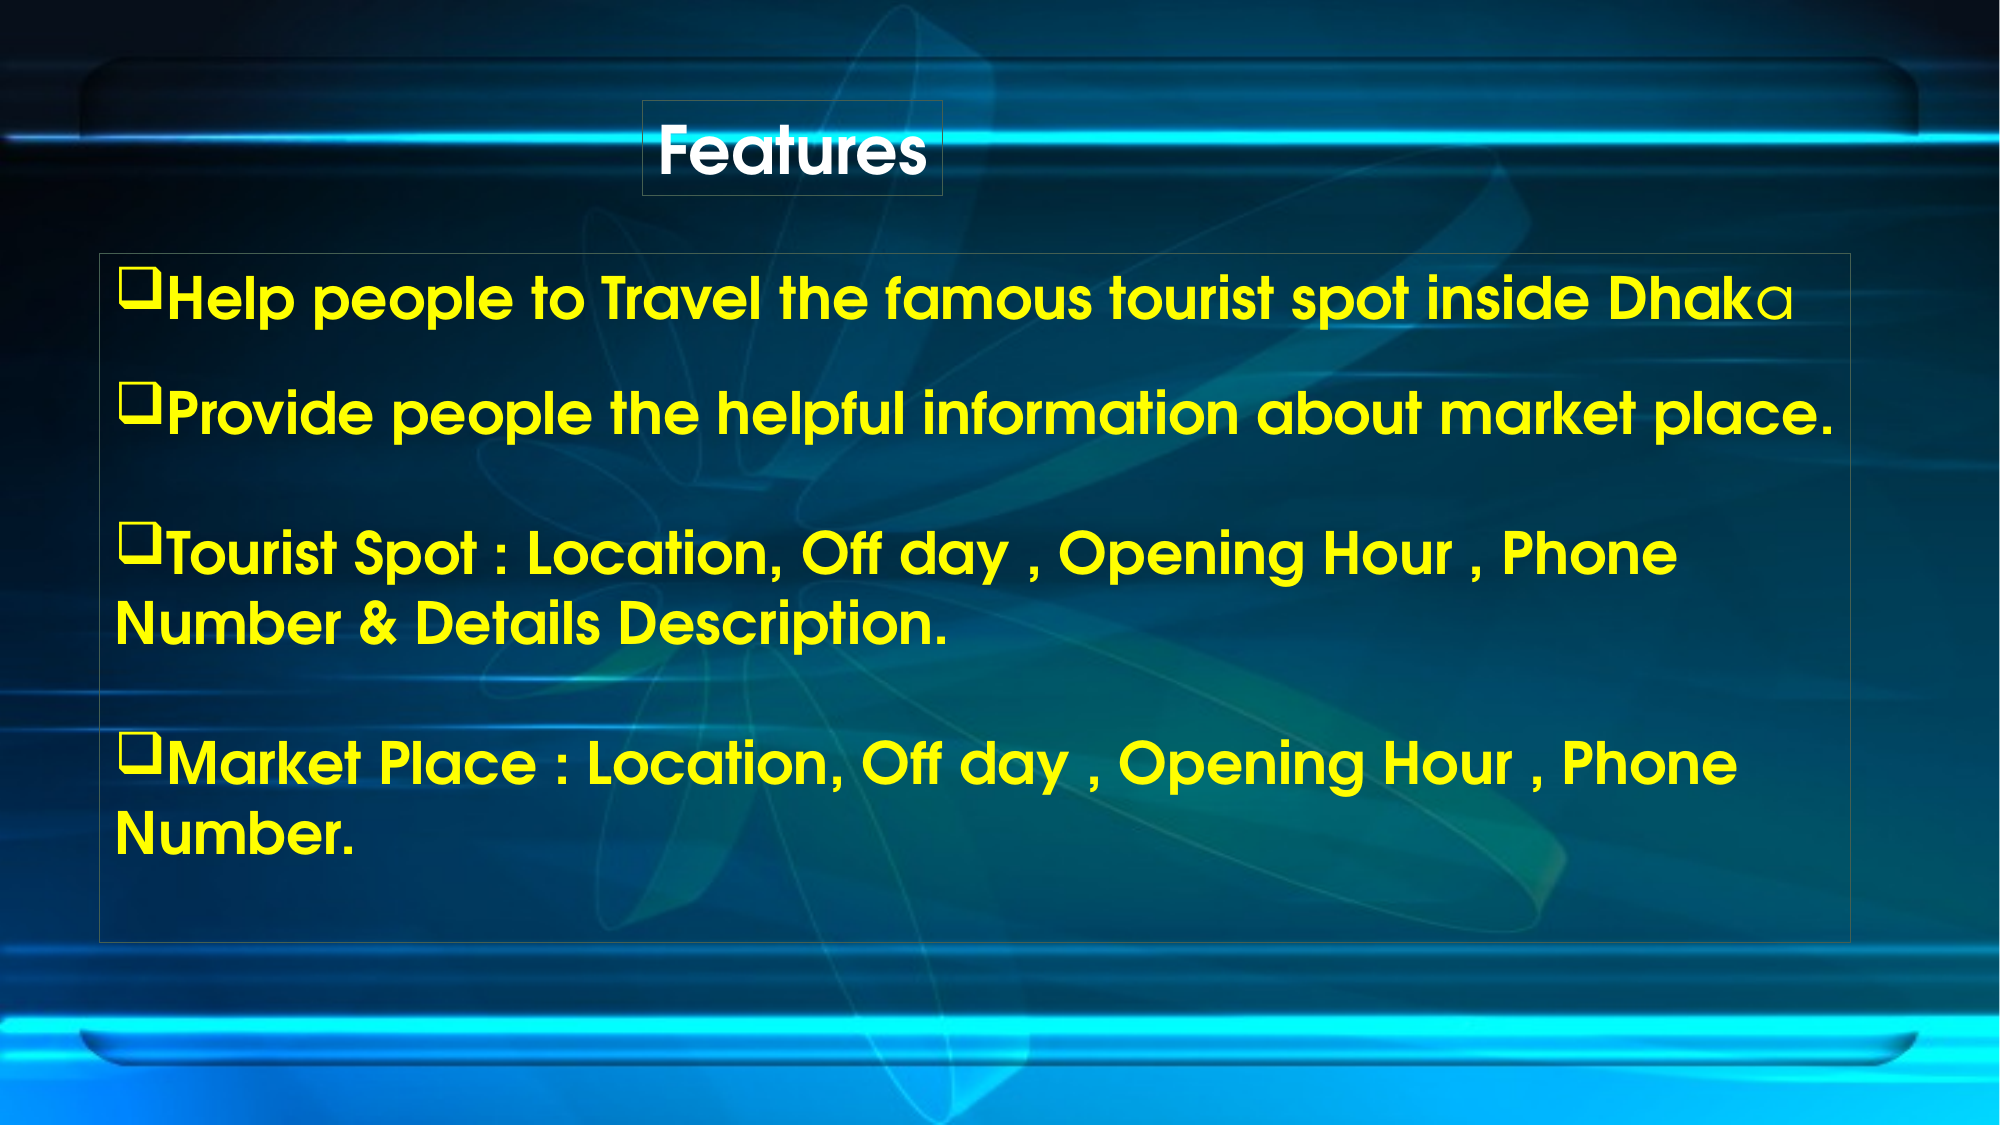

Features
Help people to Travel the famous tourist spot inside Dhaka

Provide people the helpful information about market place.

Tourist Spot : Location, Off day , Opening Hour , Phone
Number & Details Description.

Market Place : Location, Off day , Opening Hour , Phone
Number.